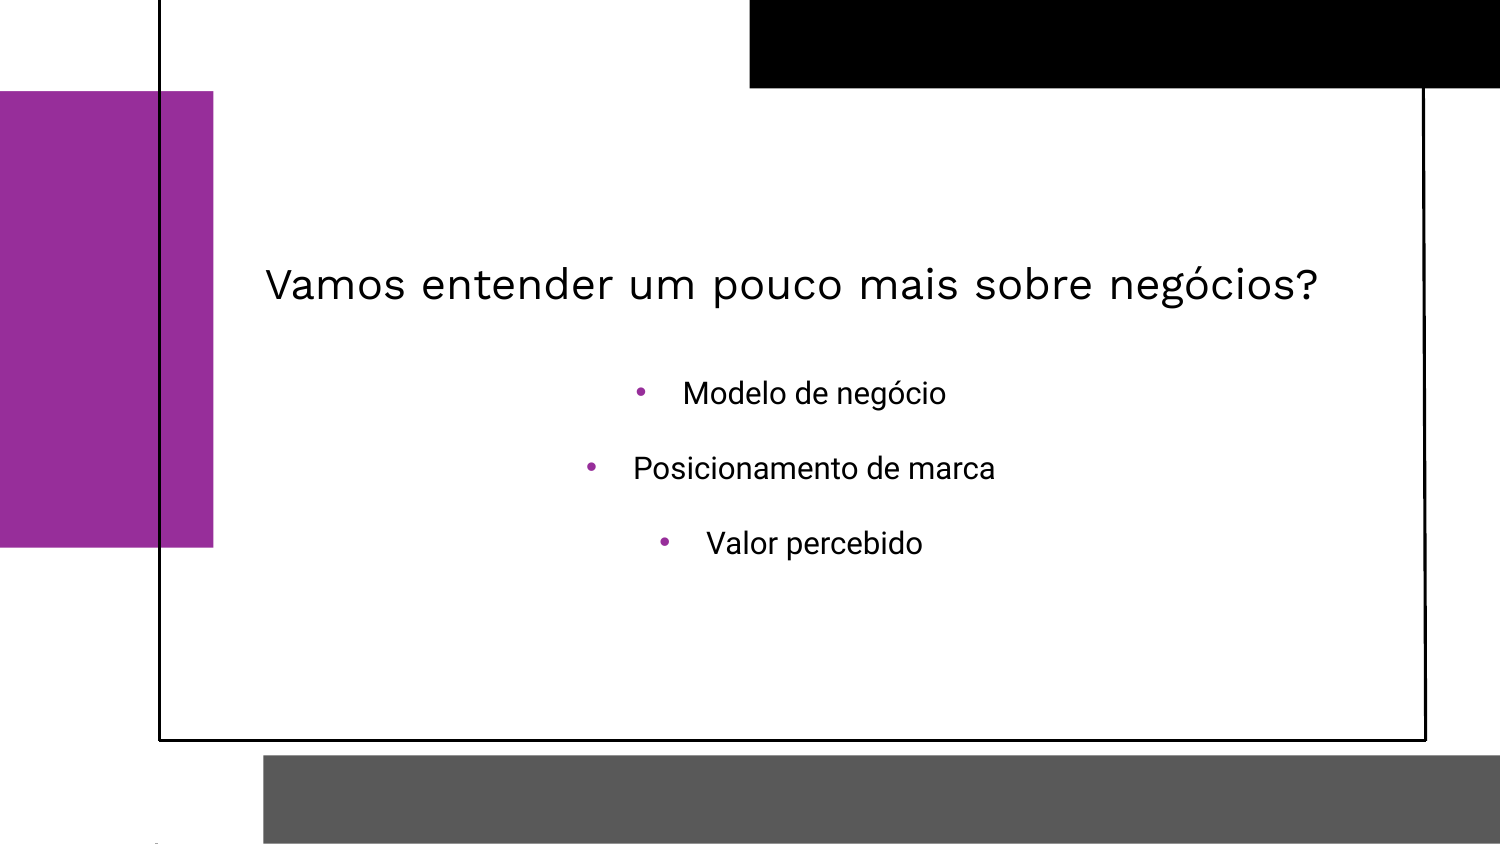

Vamos entender um pouco mais sobre negócios?
Modelo de negócio

Posicionamento de marca

Valor percebido